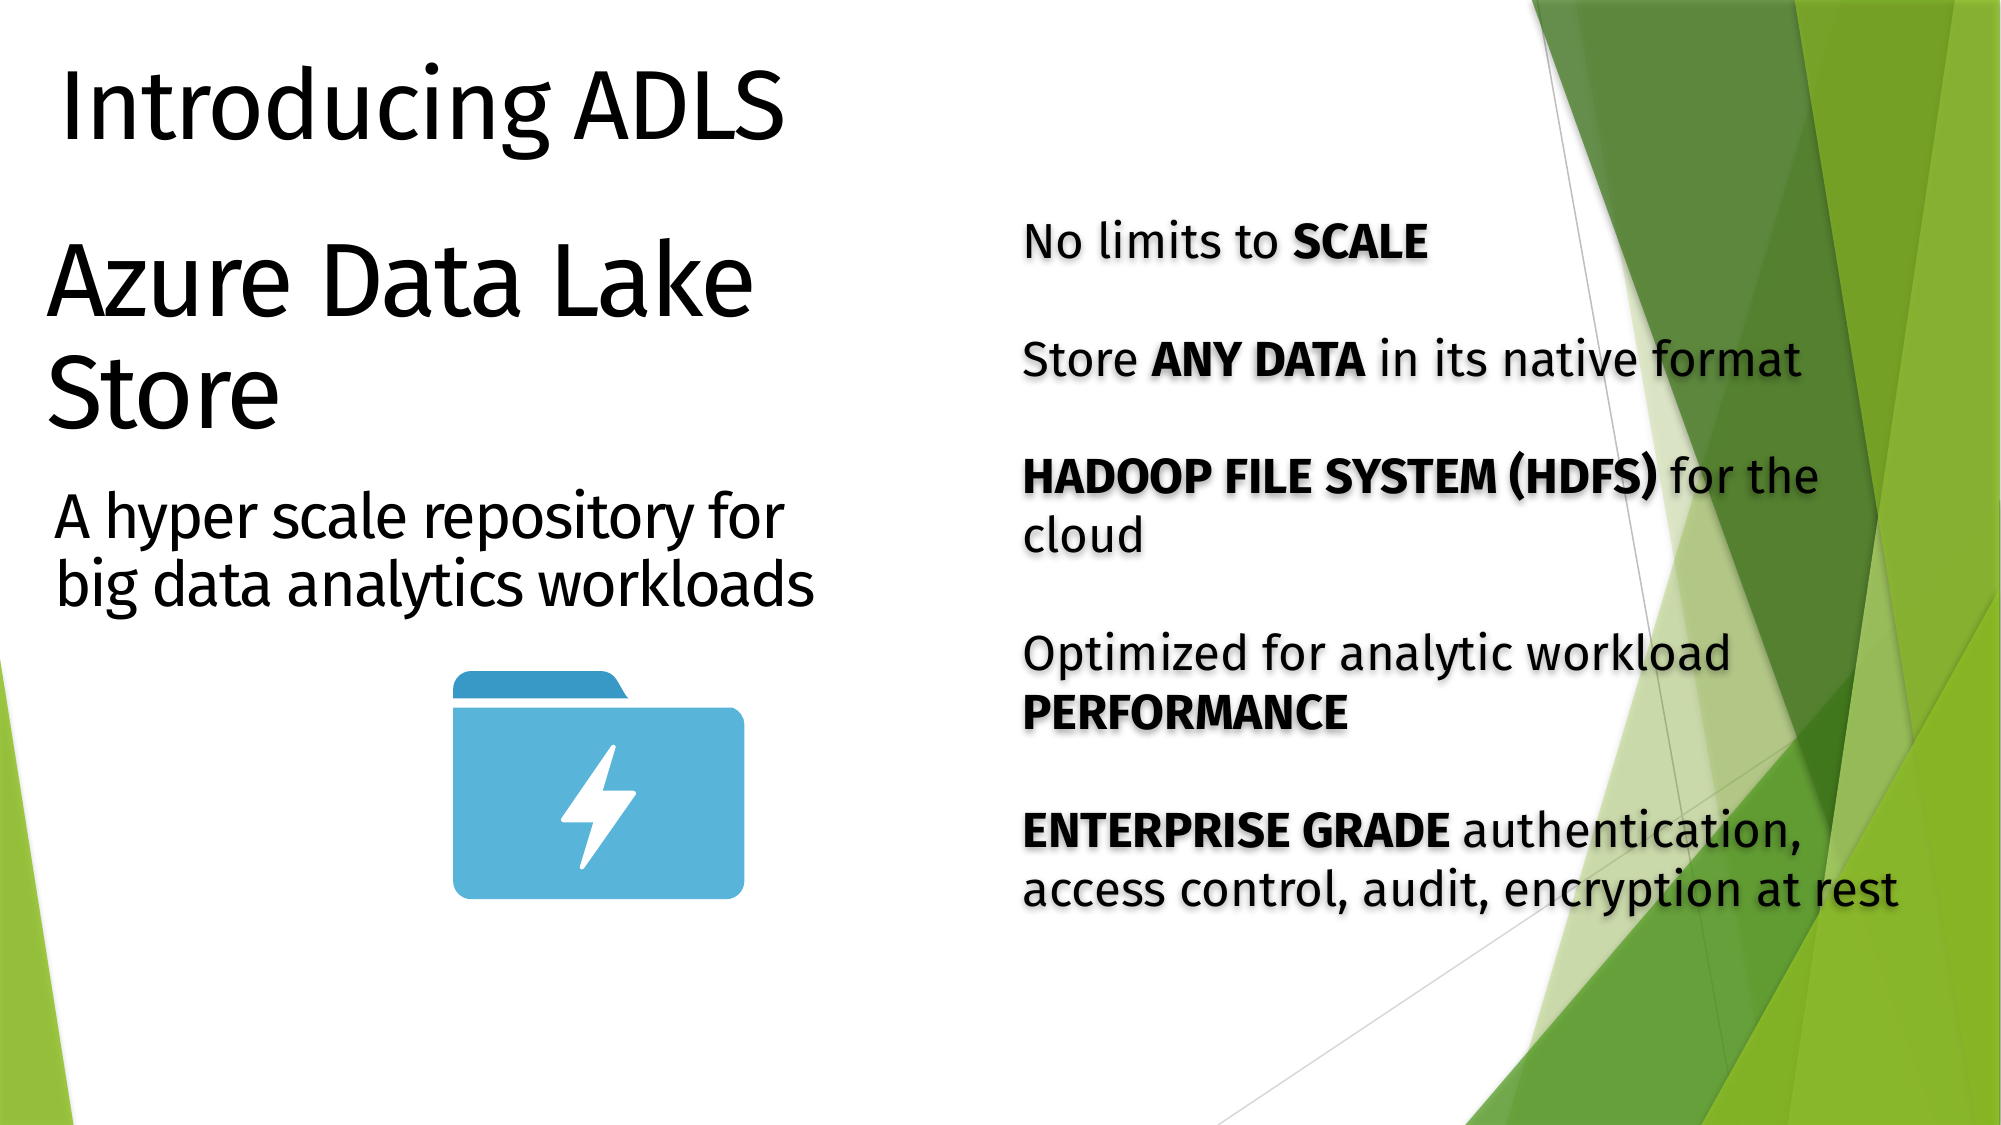

No limits to SCALE

Store ANY DATA in its native format

HADOOP FILE SYSTEM (HDFS) for the cloud

Optimized for analytic workload PERFORMANCE

ENTERPRISE GRADE authentication, access control, audit, encryption at rest
Introducing ADLS
Azure Data Lake Store
A hyper scale repository for big data analytics workloads